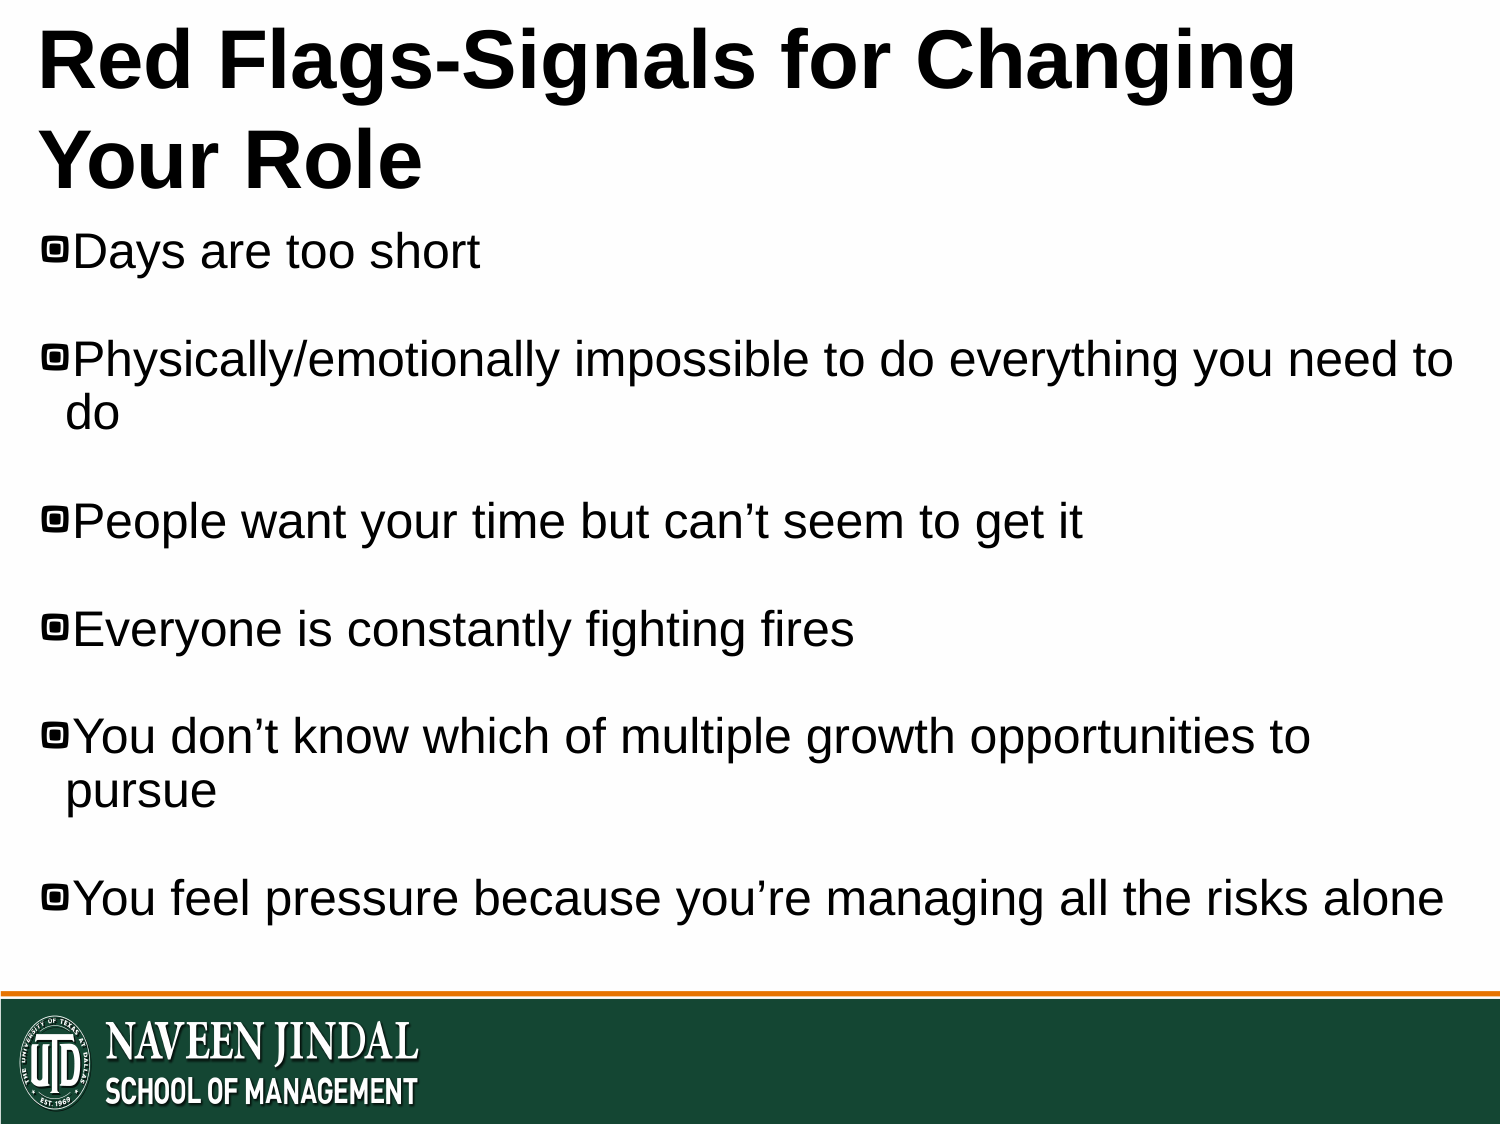

# Red Flags-Signals for Changing Your Role

Days are too short

Physically/emotionally impossible to do everything you need to do

People want your time but can’t seem to get it

Everyone is constantly fighting fires

You don’t know which of multiple growth opportunities to pursue

You feel pressure because you’re managing all the risks alone